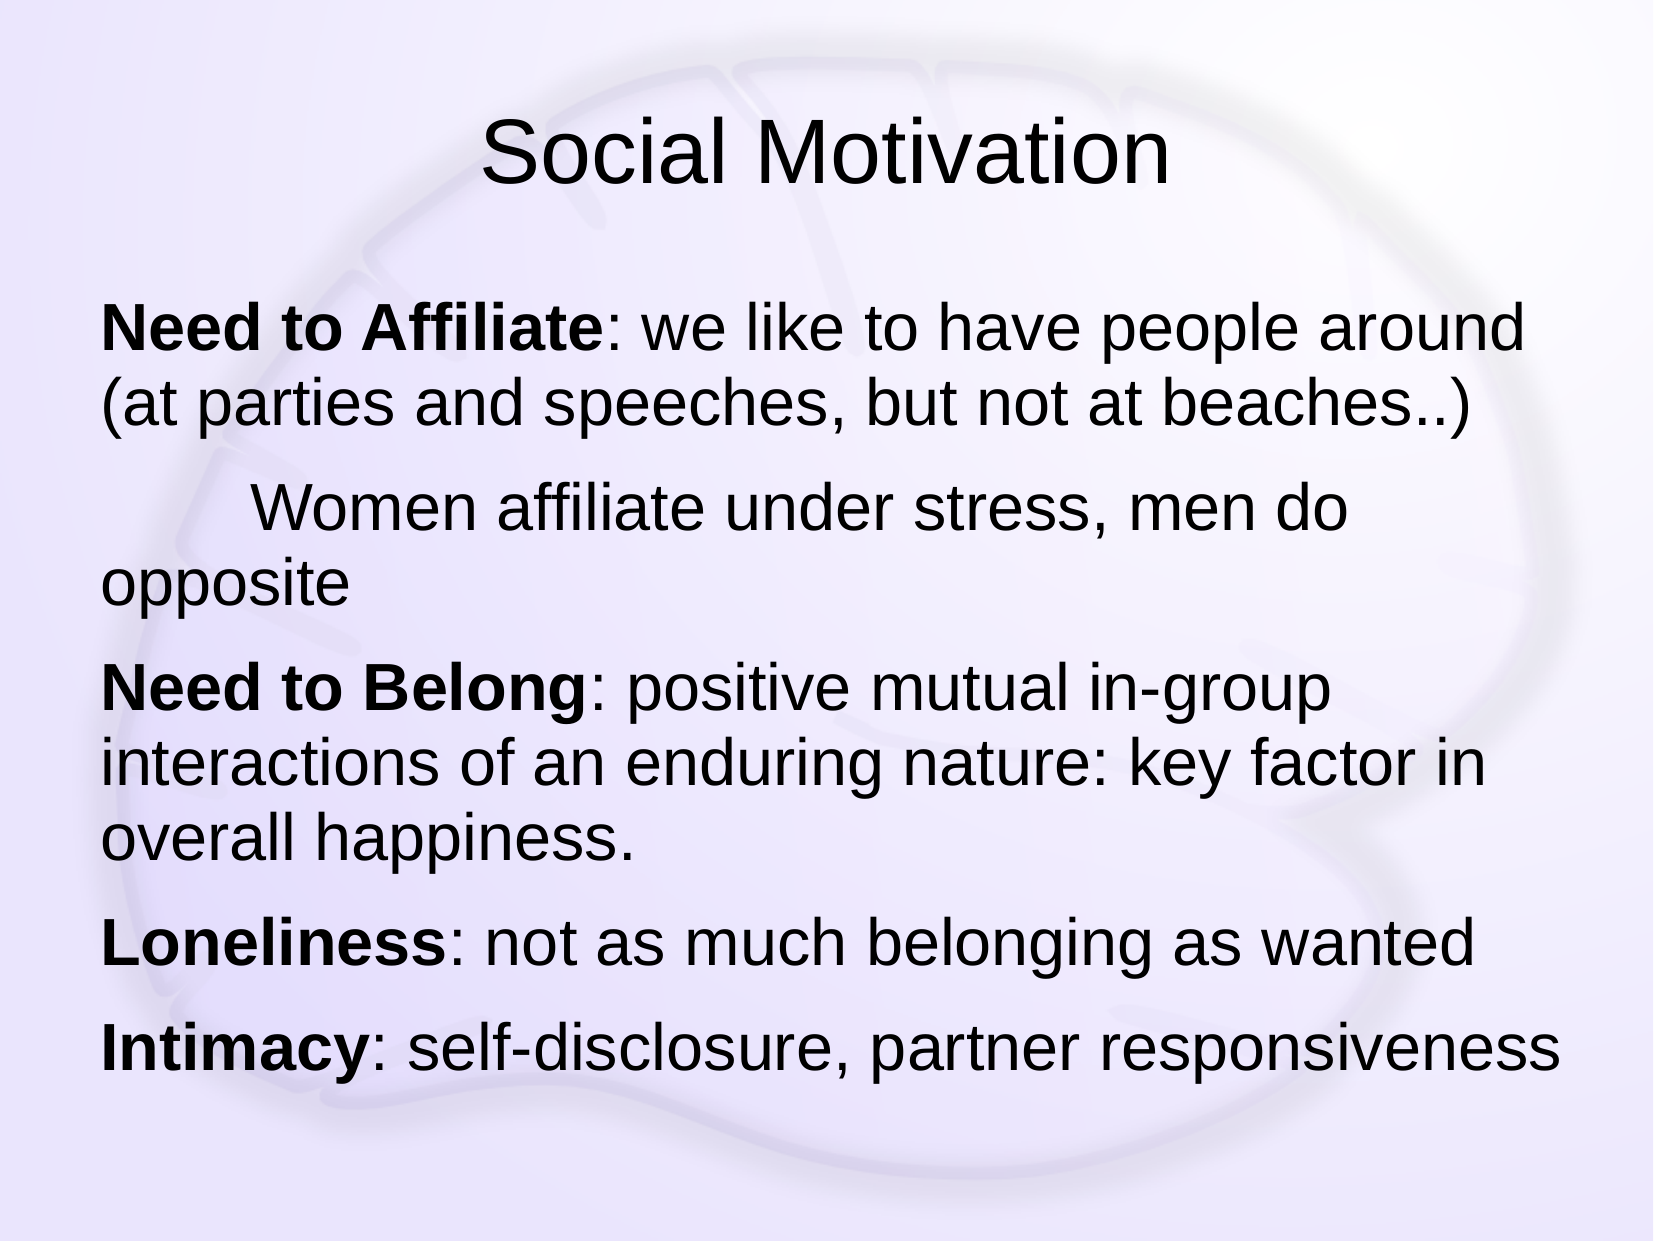

# Social Motivation
Need to Affiliate: we like to have people around (at parties and speeches, but not at beaches..)
	Women affiliate under stress, men do opposite
Need to Belong: positive mutual in-group interactions of an enduring nature: key factor in overall happiness.
Loneliness: not as much belonging as wanted
Intimacy: self-disclosure, partner responsiveness